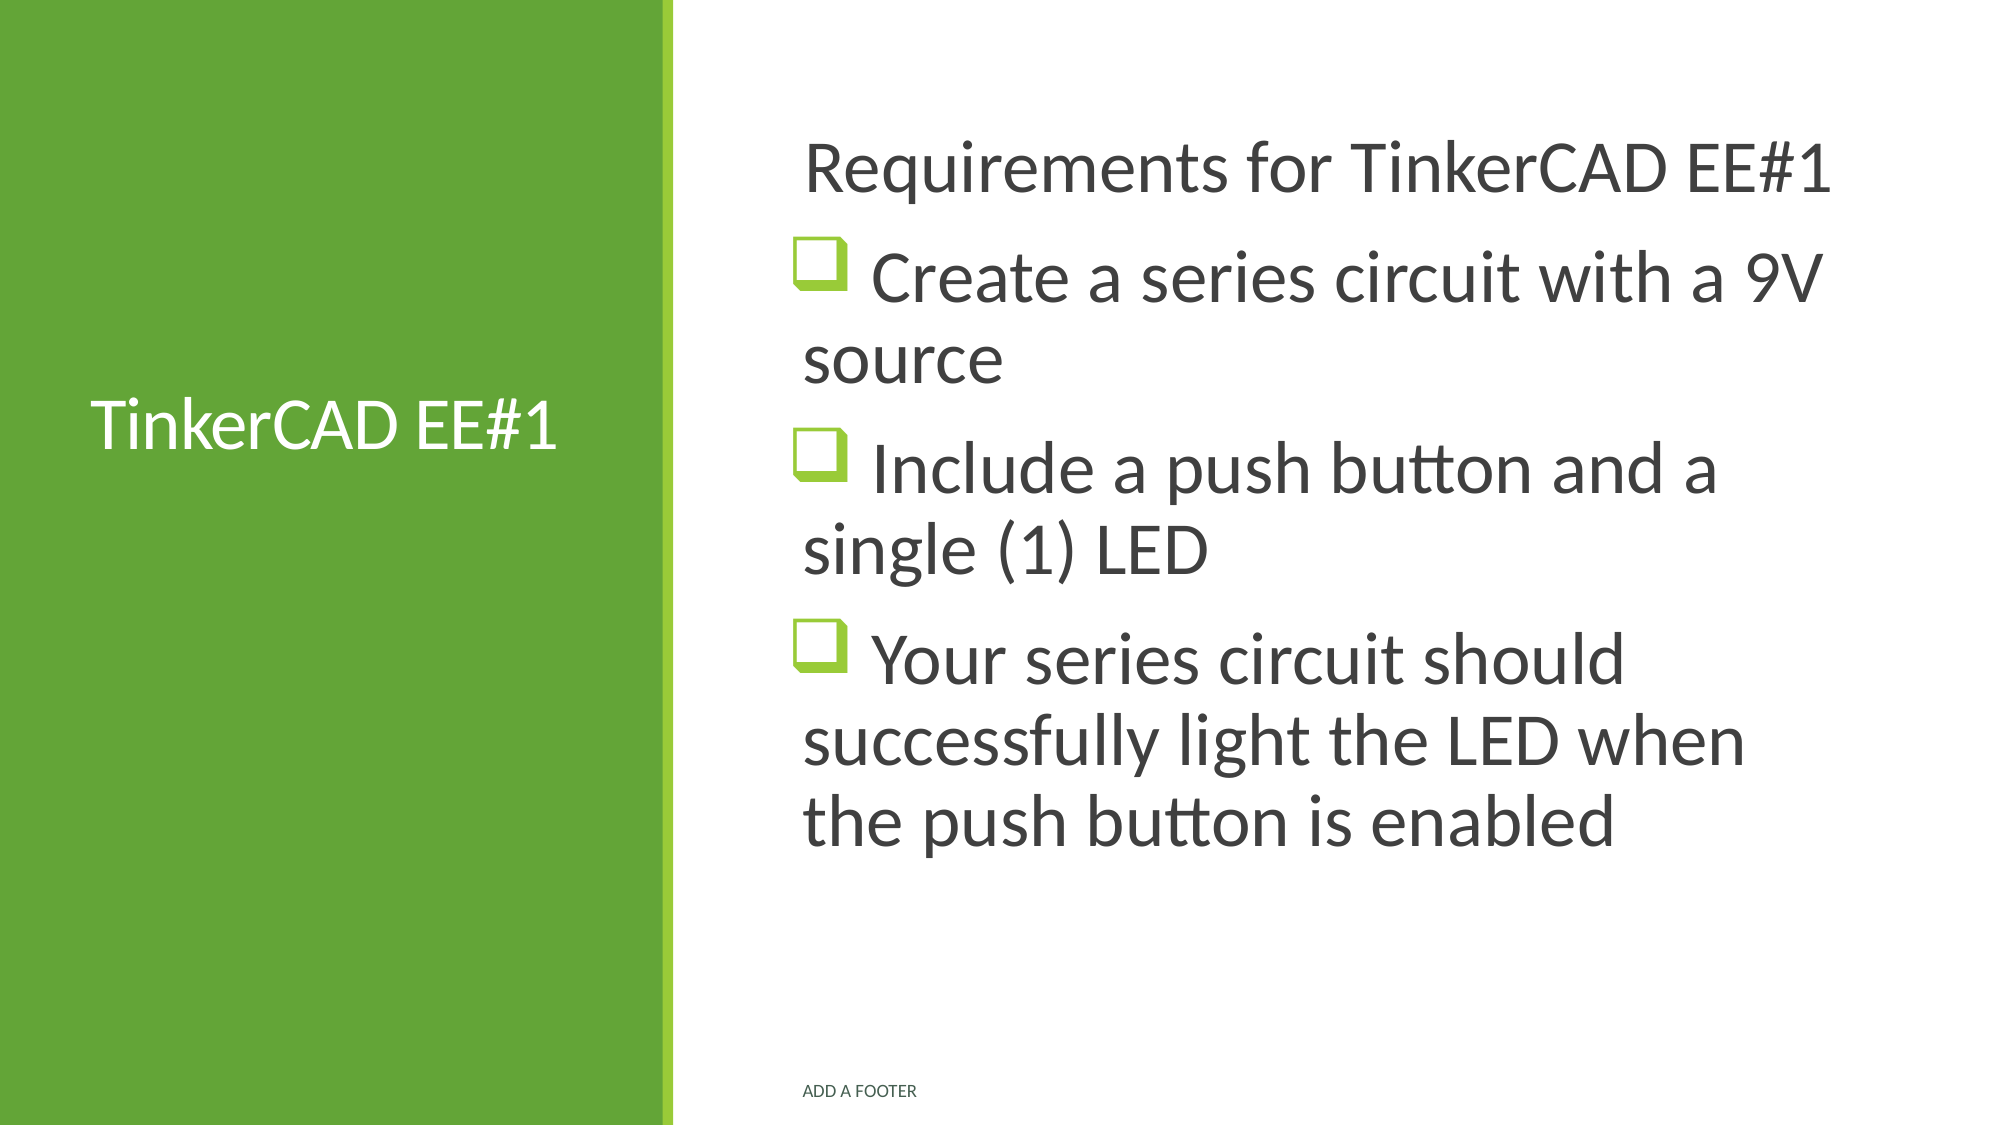

# TinkerCAD EE#1
Requirements for TinkerCAD EE#1
 Create a series circuit with a 9V source
 Include a push button and a single (1) LED
 Your series circuit should successfully light the LED when the push button is enabled
Add a footer